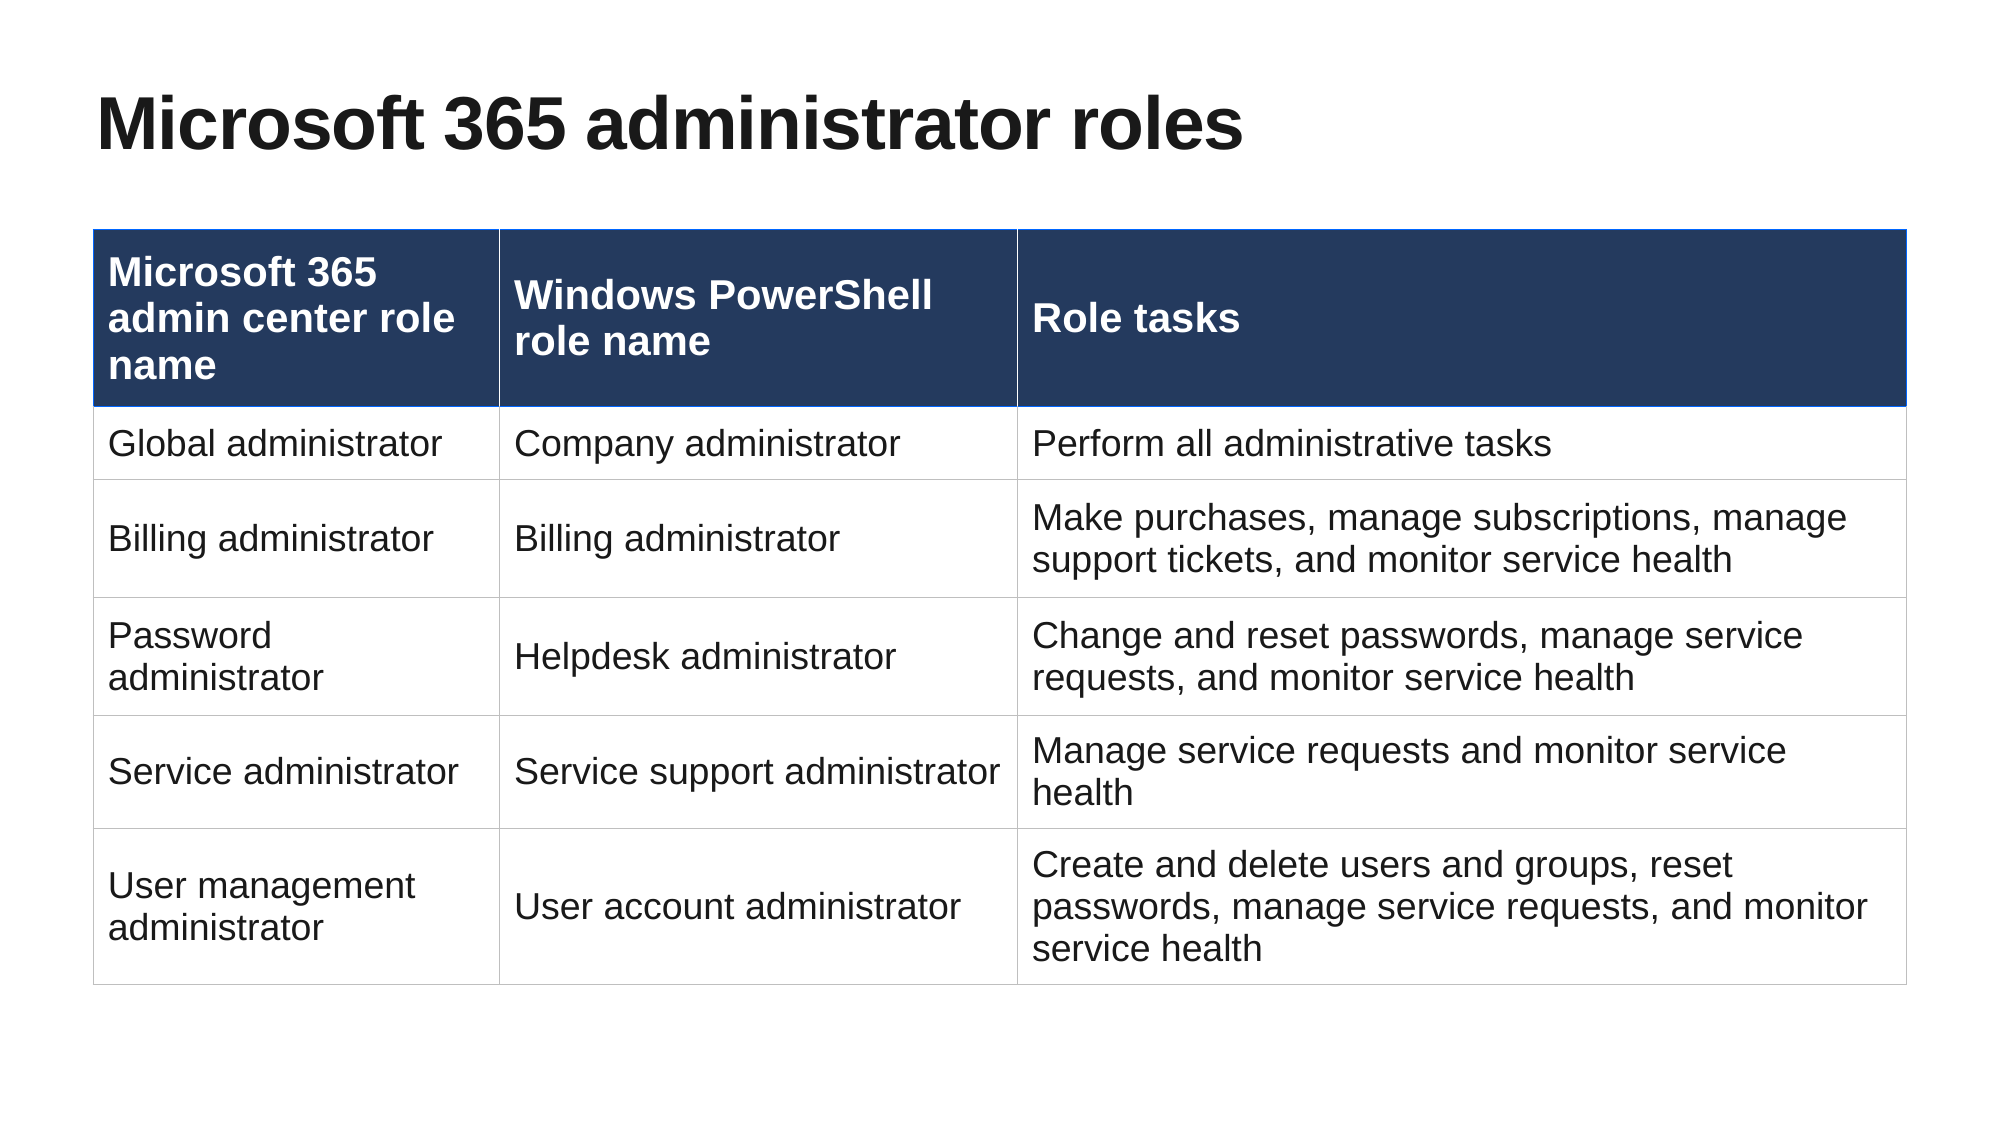

# Microsoft 365 administrator roles
| Microsoft 365 admin center role name | Windows PowerShell role name | Role tasks |
| --- | --- | --- |
| Global administrator | Company administrator | Perform all administrative tasks |
| Billing administrator | Billing administrator | Make purchases, manage subscriptions, manage support tickets, and monitor service health |
| Password administrator | Helpdesk administrator | Change and reset passwords, manage service requests, and monitor service health |
| Service administrator | Service support administrator | Manage service requests and monitor service health |
| User management administrator | User account administrator | Create and delete users and groups, reset passwords, manage service requests, and monitor service health |